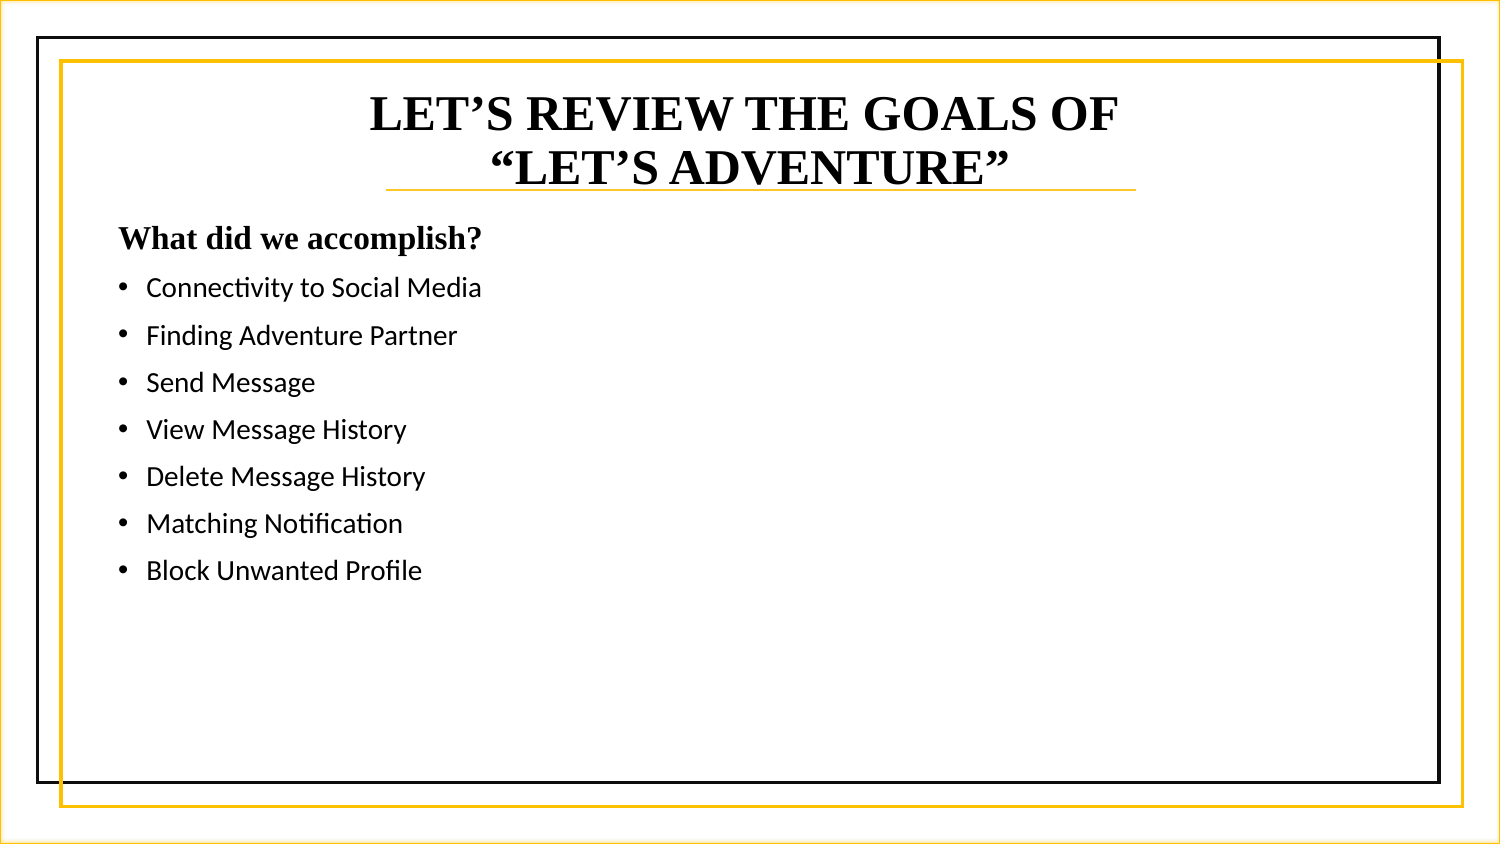

# LET’S REVIEW THE GOALS OF “LET’S ADVENTURE”
What did we accomplish?
Connectivity to Social Media
Finding Adventure Partner
Send Message
View Message History
Delete Message History
Matching Notification
Block Unwanted Profile